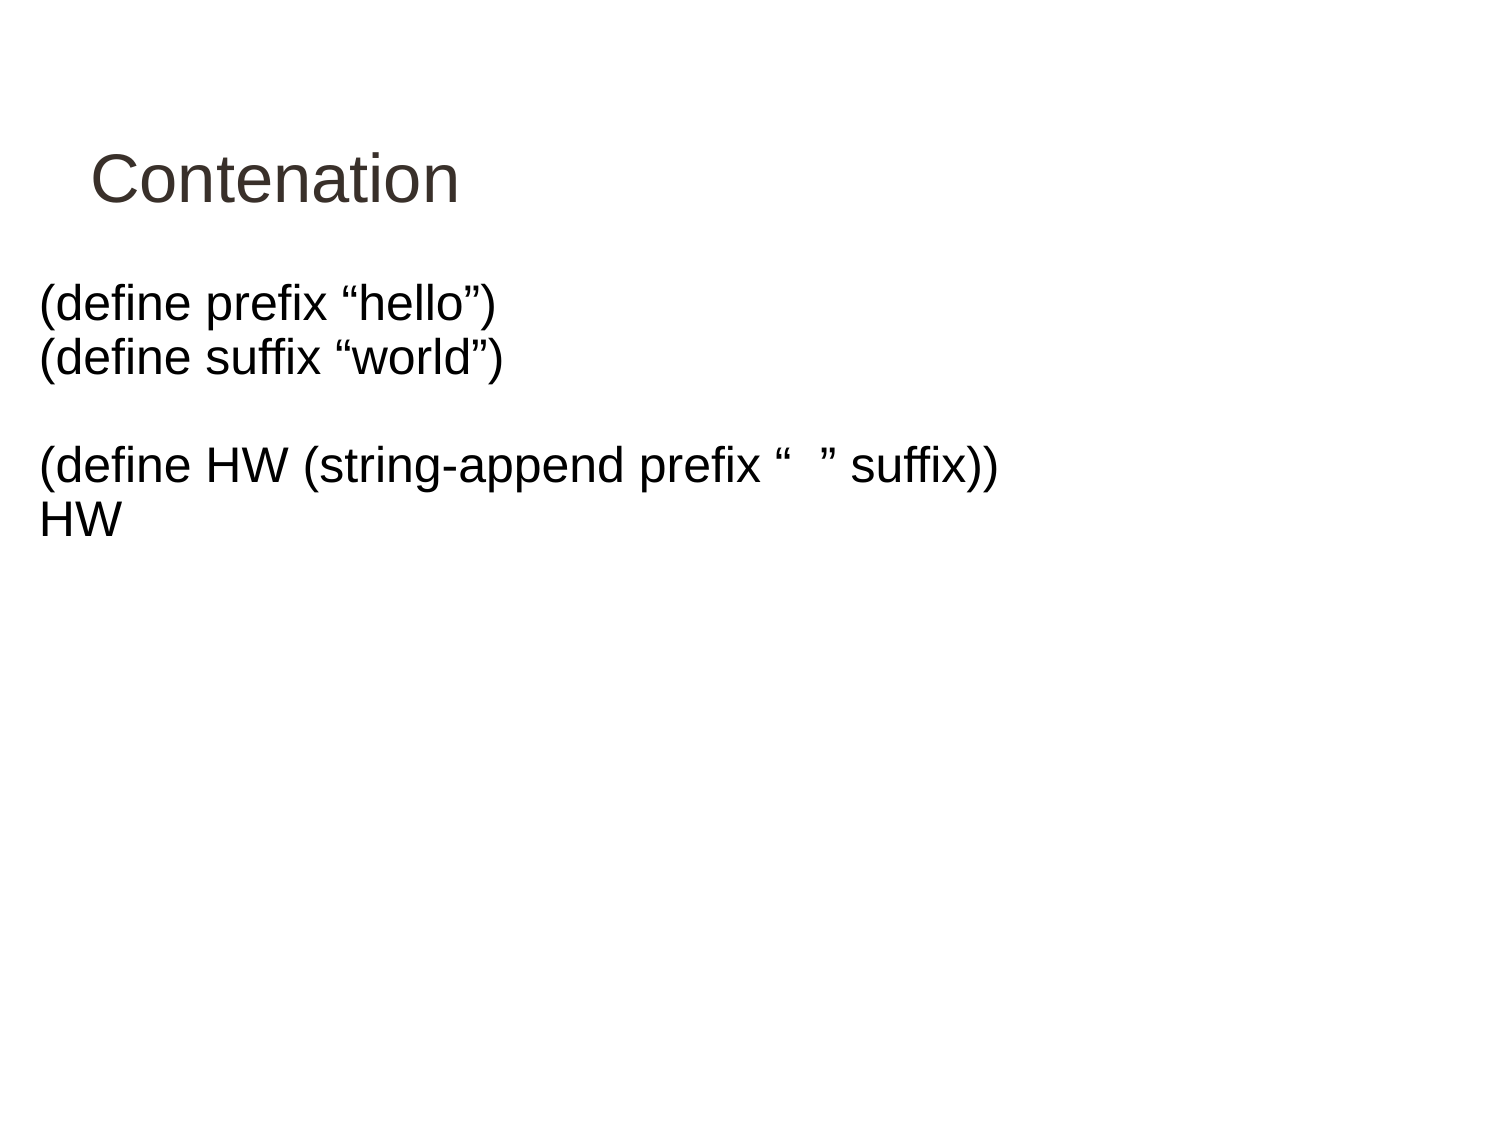

# Contenation
(define prefix “hello”)
(define suffix “world”)

(define HW (string-append prefix “a” suffix))
HW